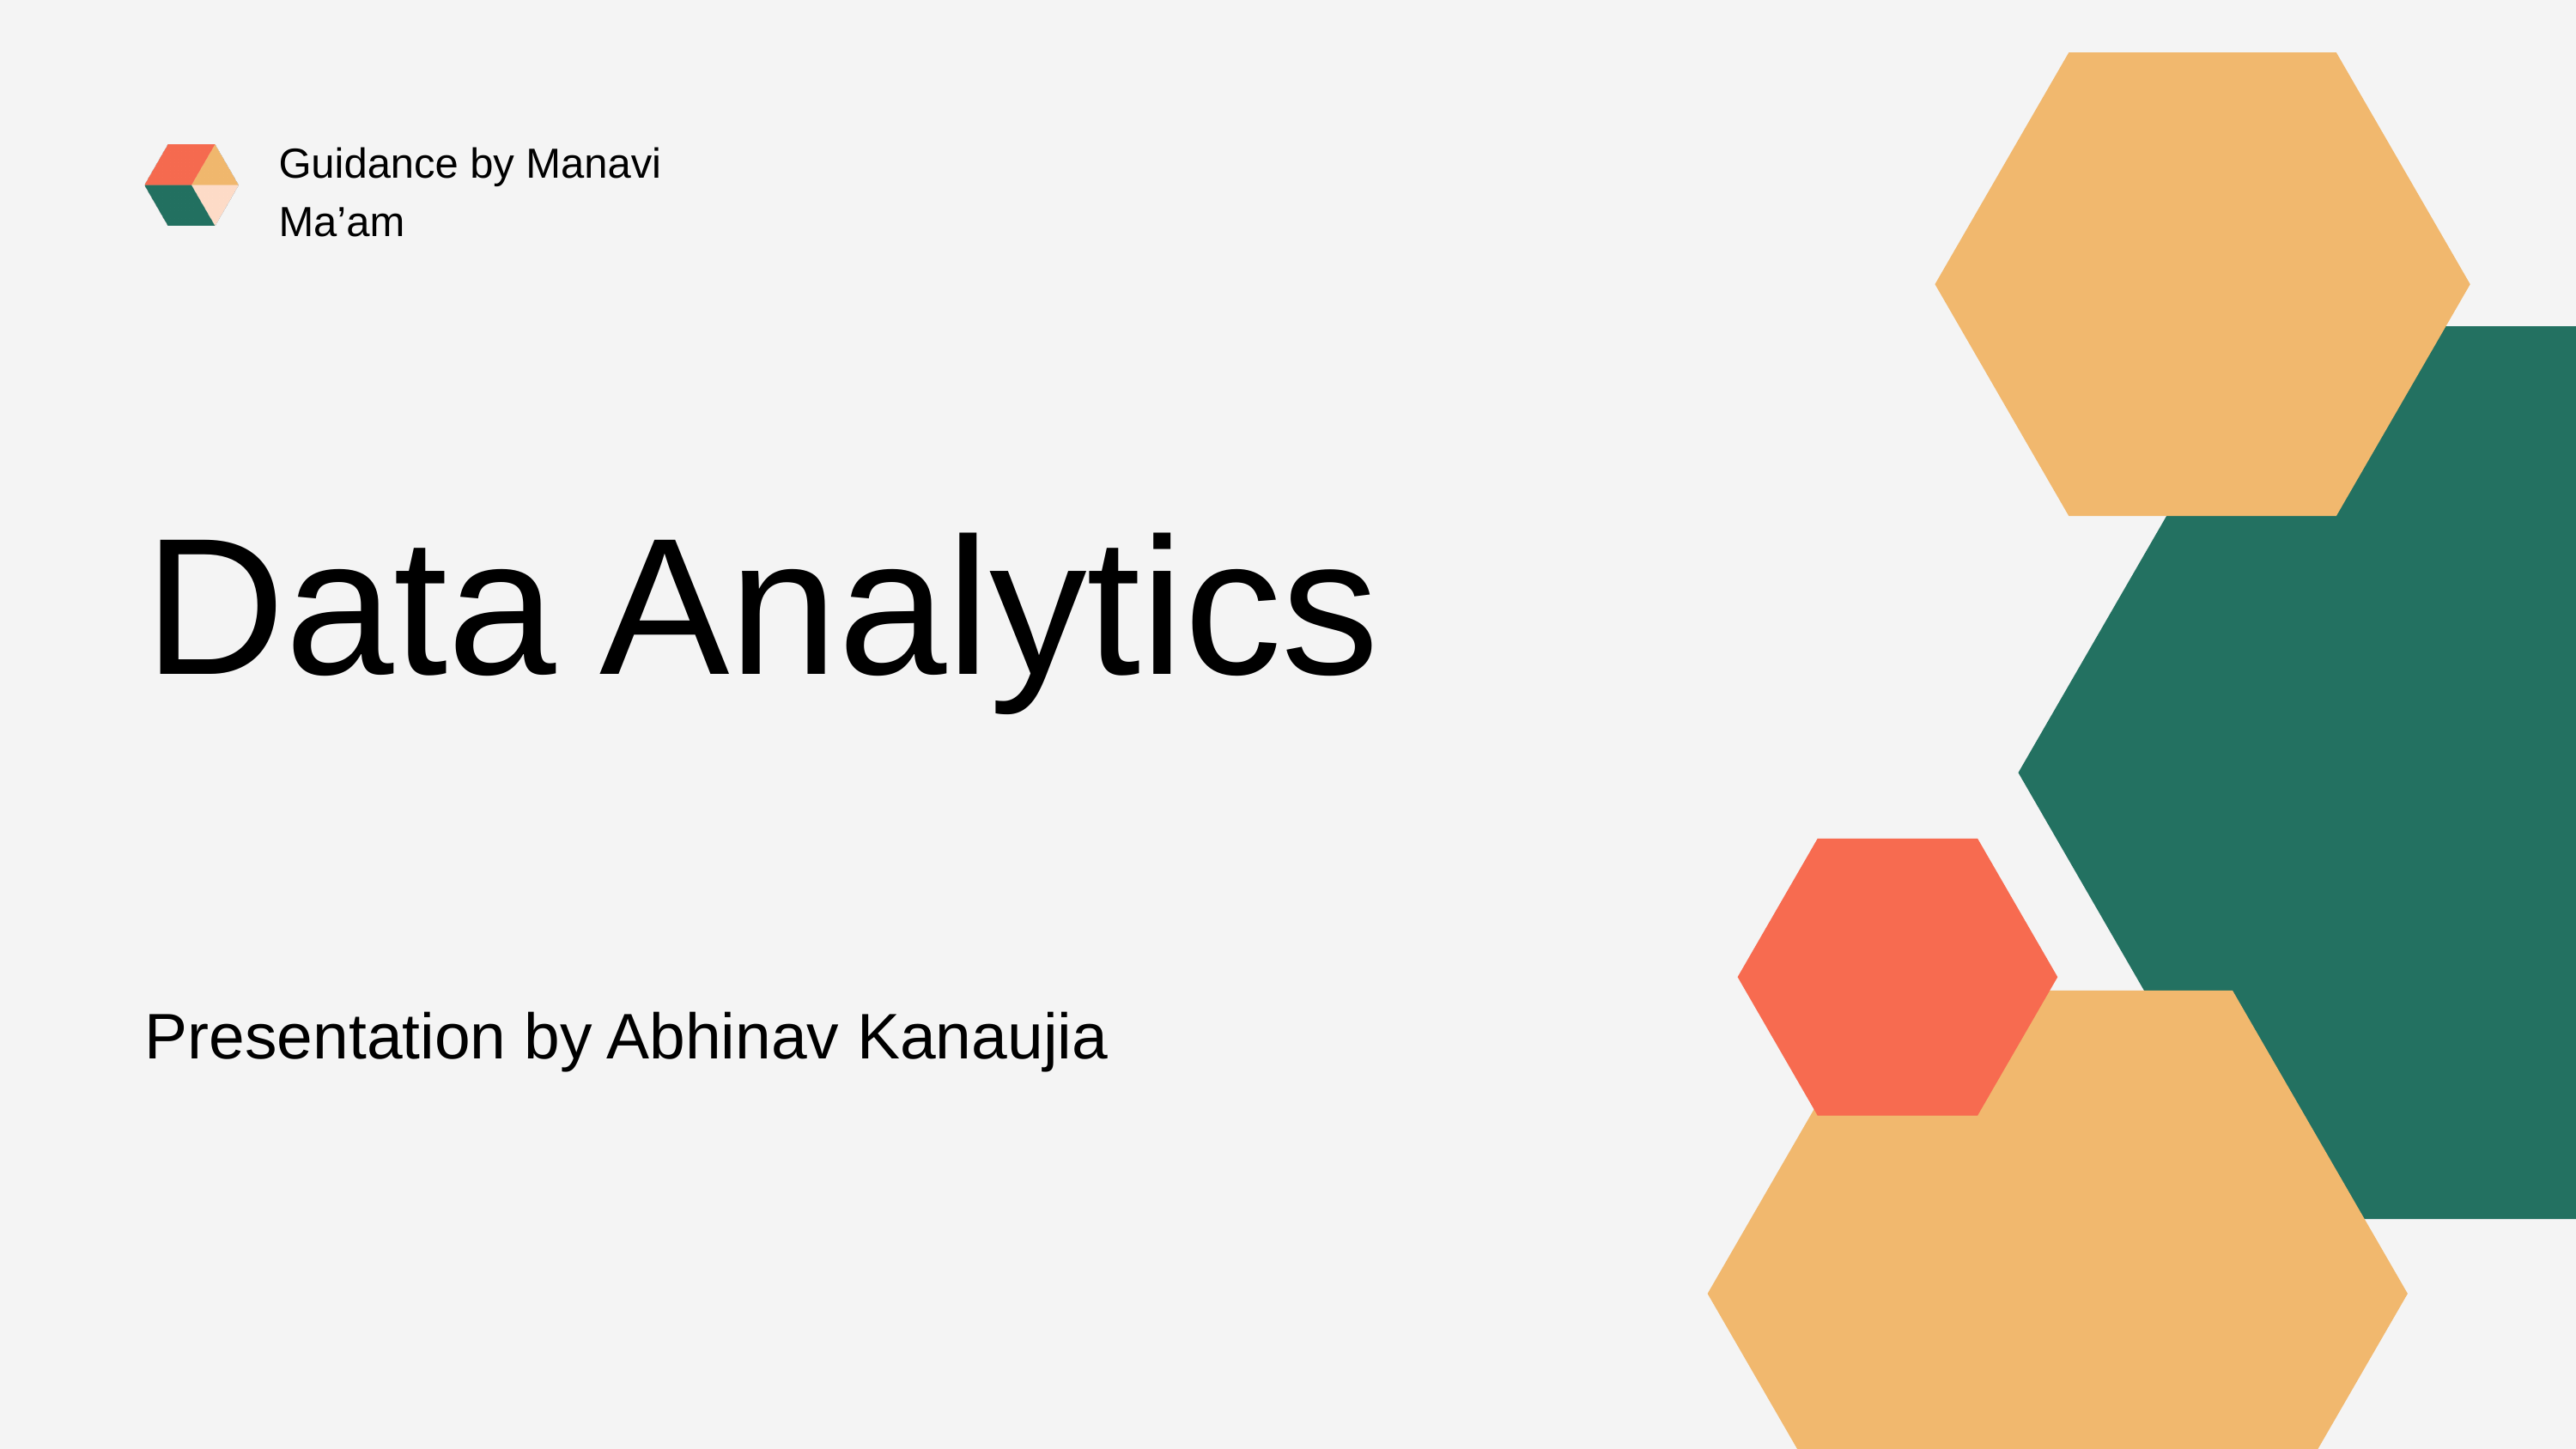

Guidance by Manavi Ma’am

Data Analytics
Presentation by Abhinav Kanaujia